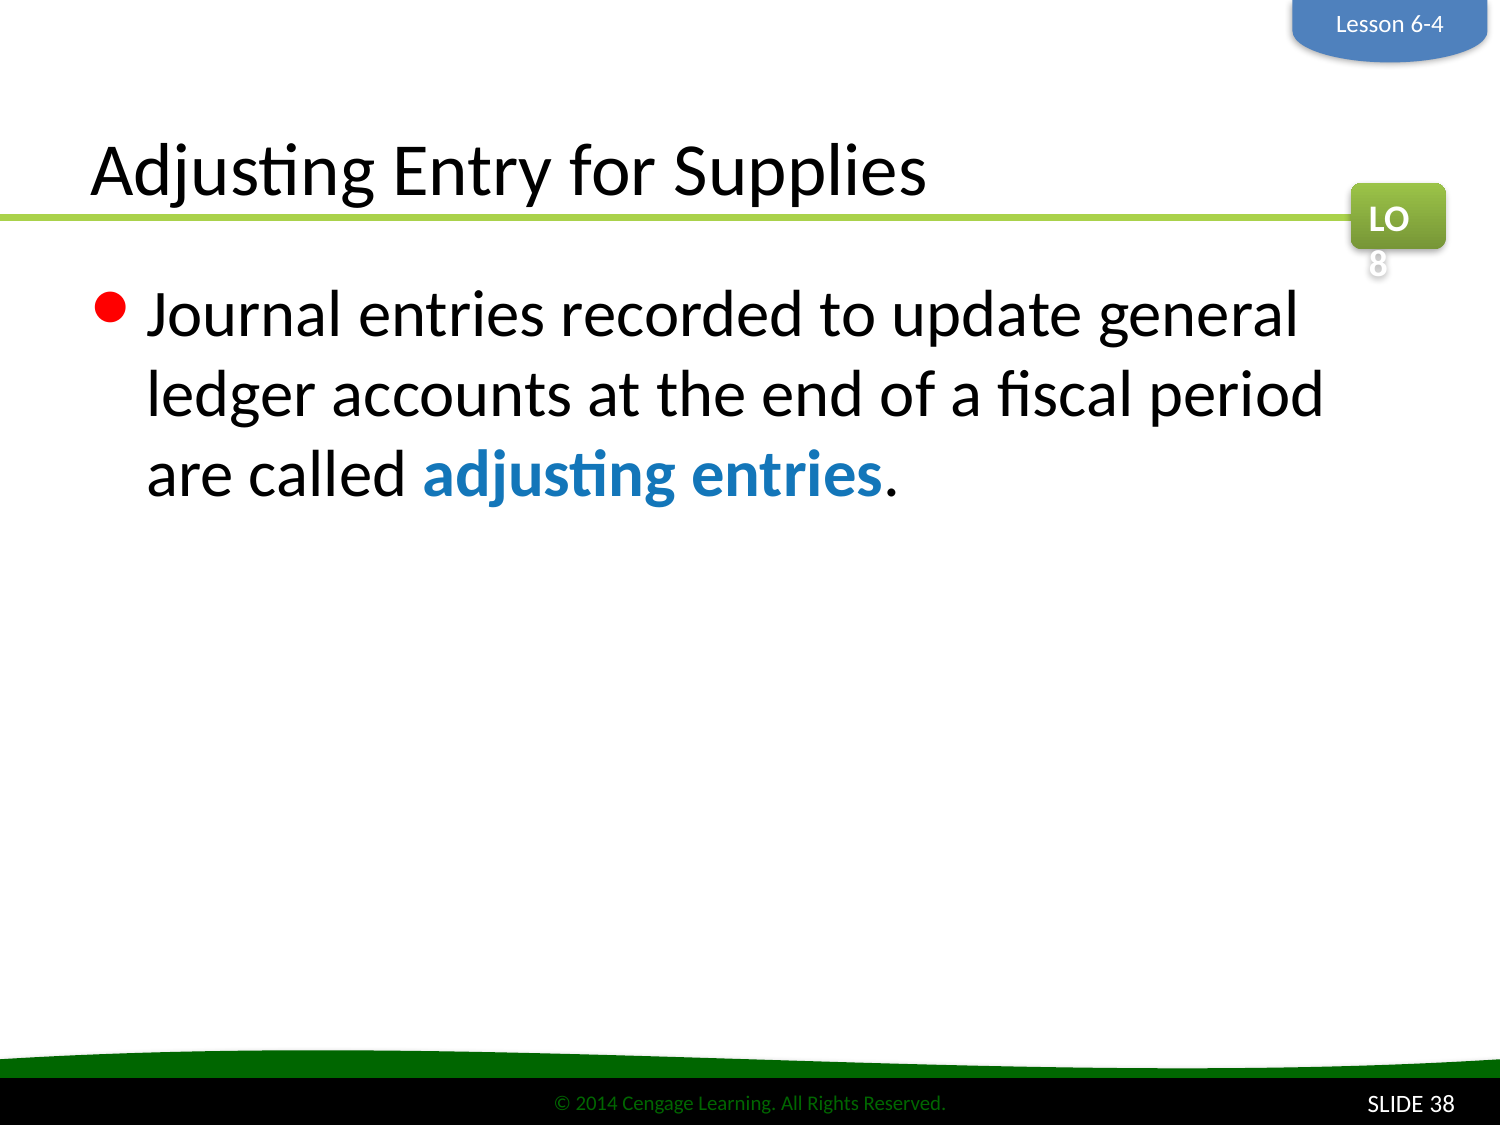

Lesson 6-4

# Adjusting Entry for Supplies
LO8
Journal entries recorded to update general ledger accounts at the end of a fiscal period are called adjusting entries.

SLIDE 38